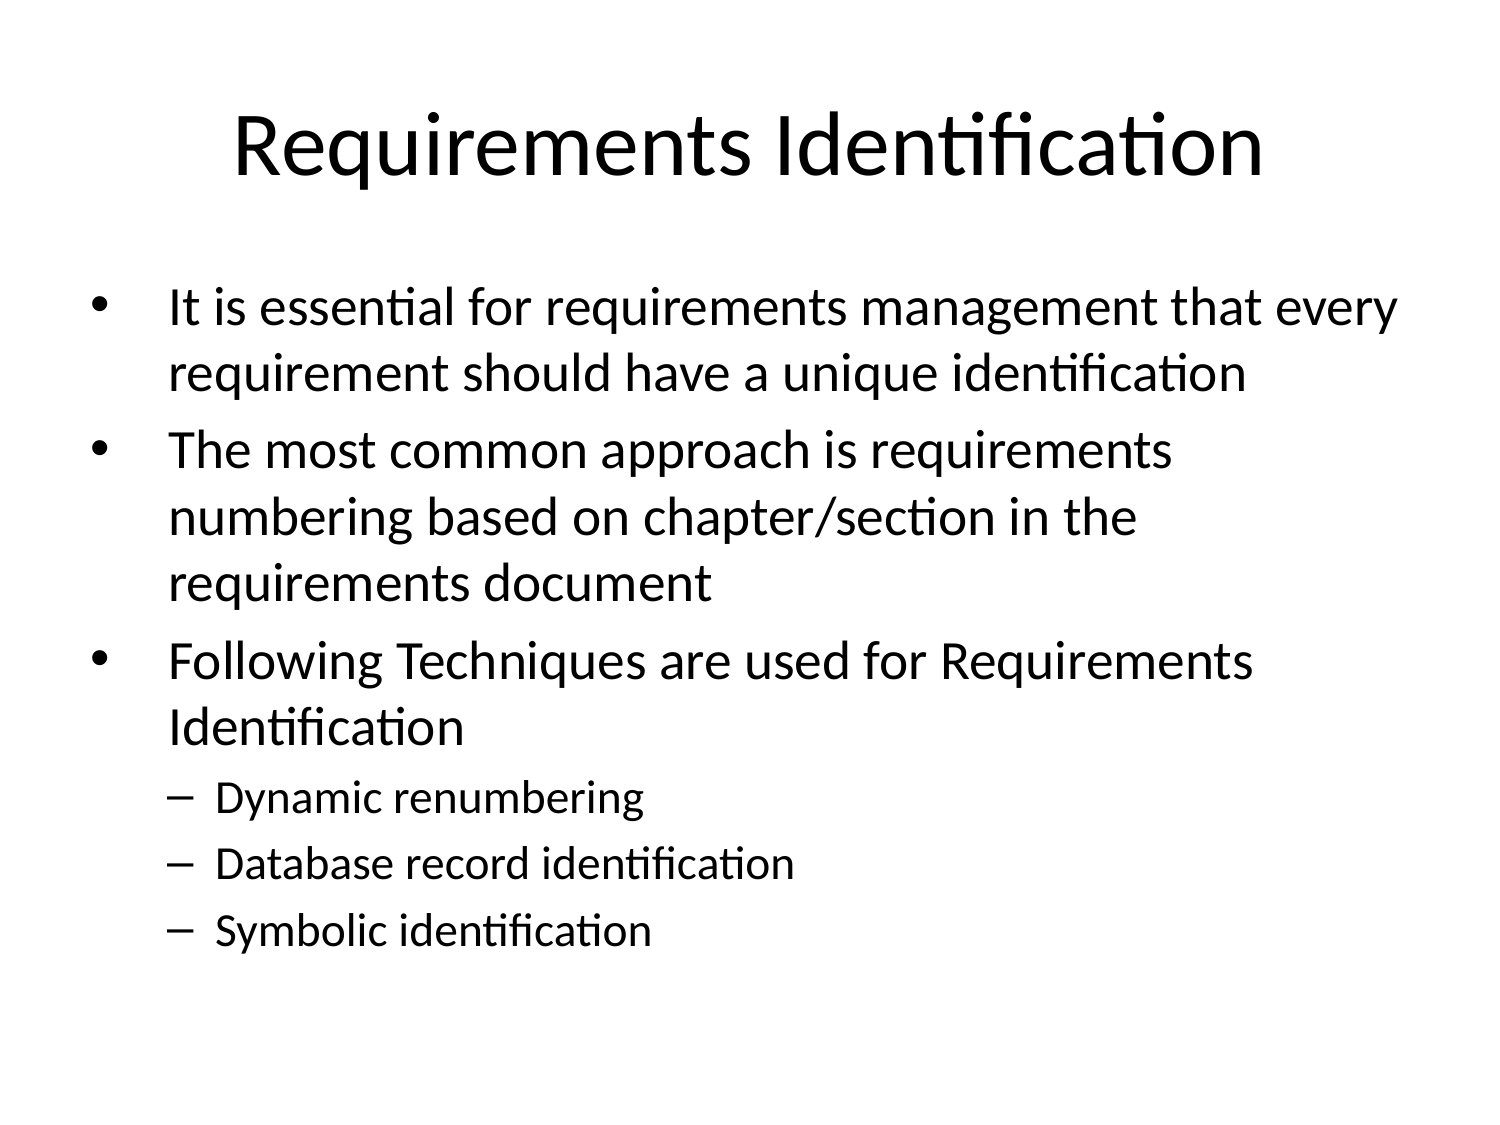

# Requirements Identification
It is essential for requirements management that every requirement should have a unique identification
The most common approach is requirements numbering based on chapter/section in the requirements document
Following Techniques are used for Requirements Identification
Dynamic renumbering
Database record identification
Symbolic identification